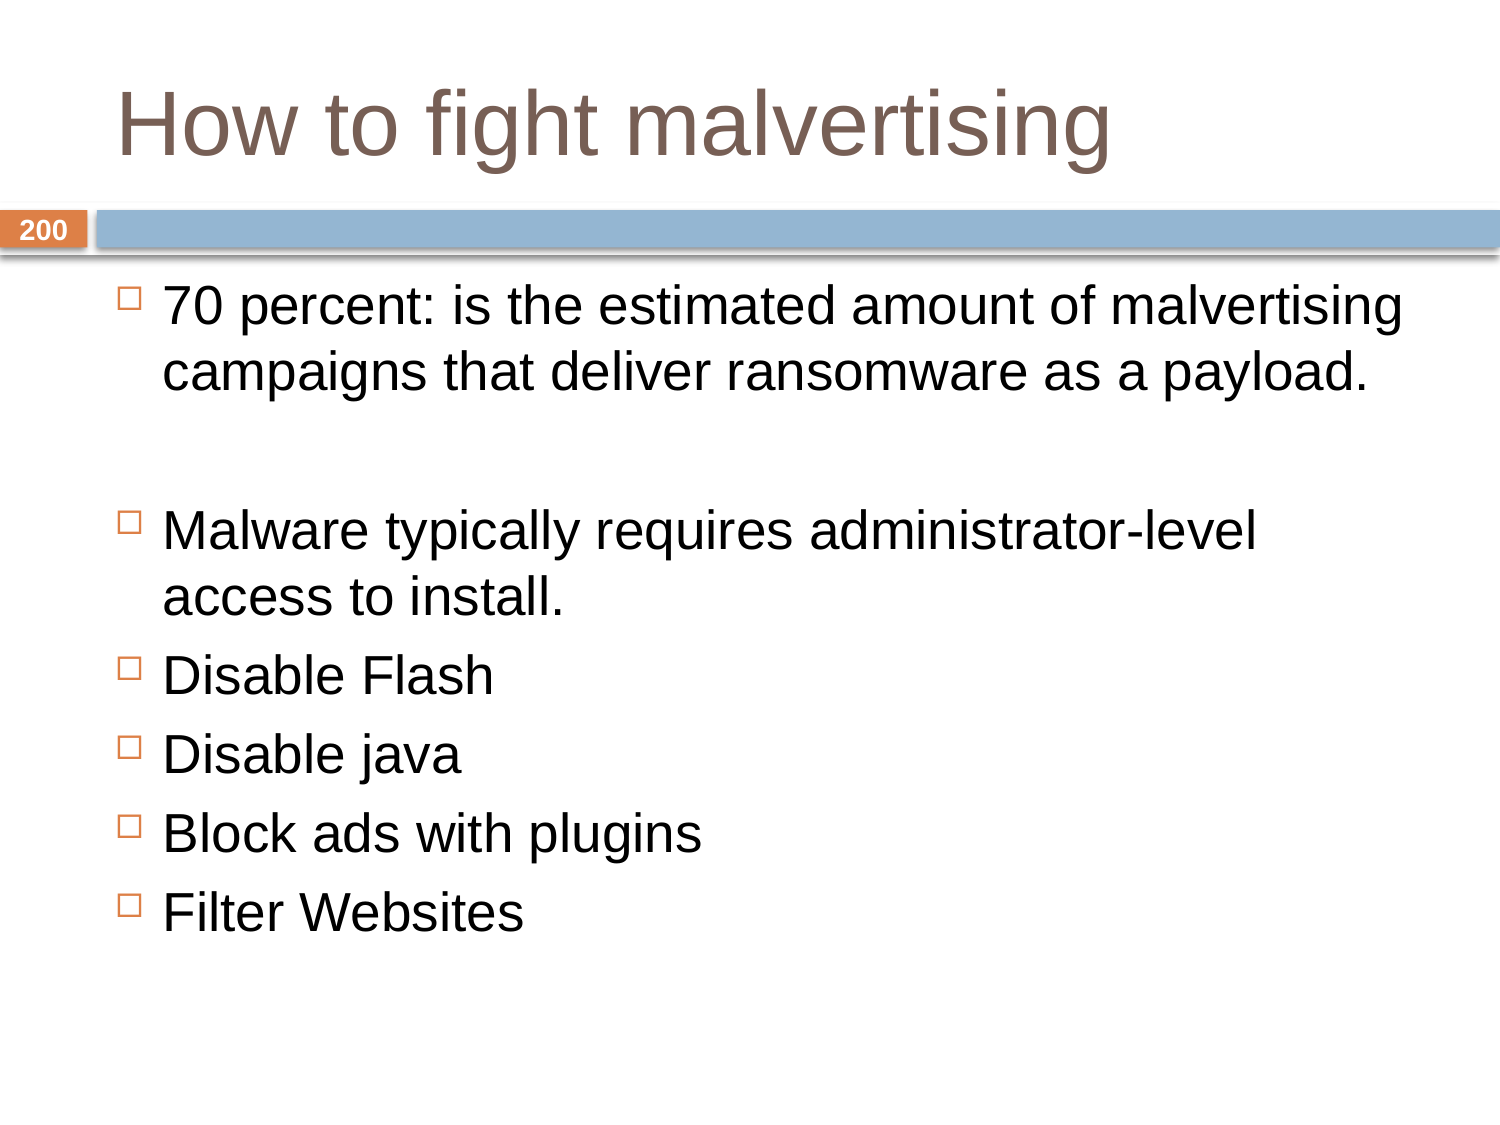

# How to fight malvertising
200
70 percent: is the estimated amount of malvertising campaigns that deliver ransomware as a payload.

Malware typically requires administrator-level access to install.
Disable Flash
Disable java
Block ads with plugins
Filter Websites